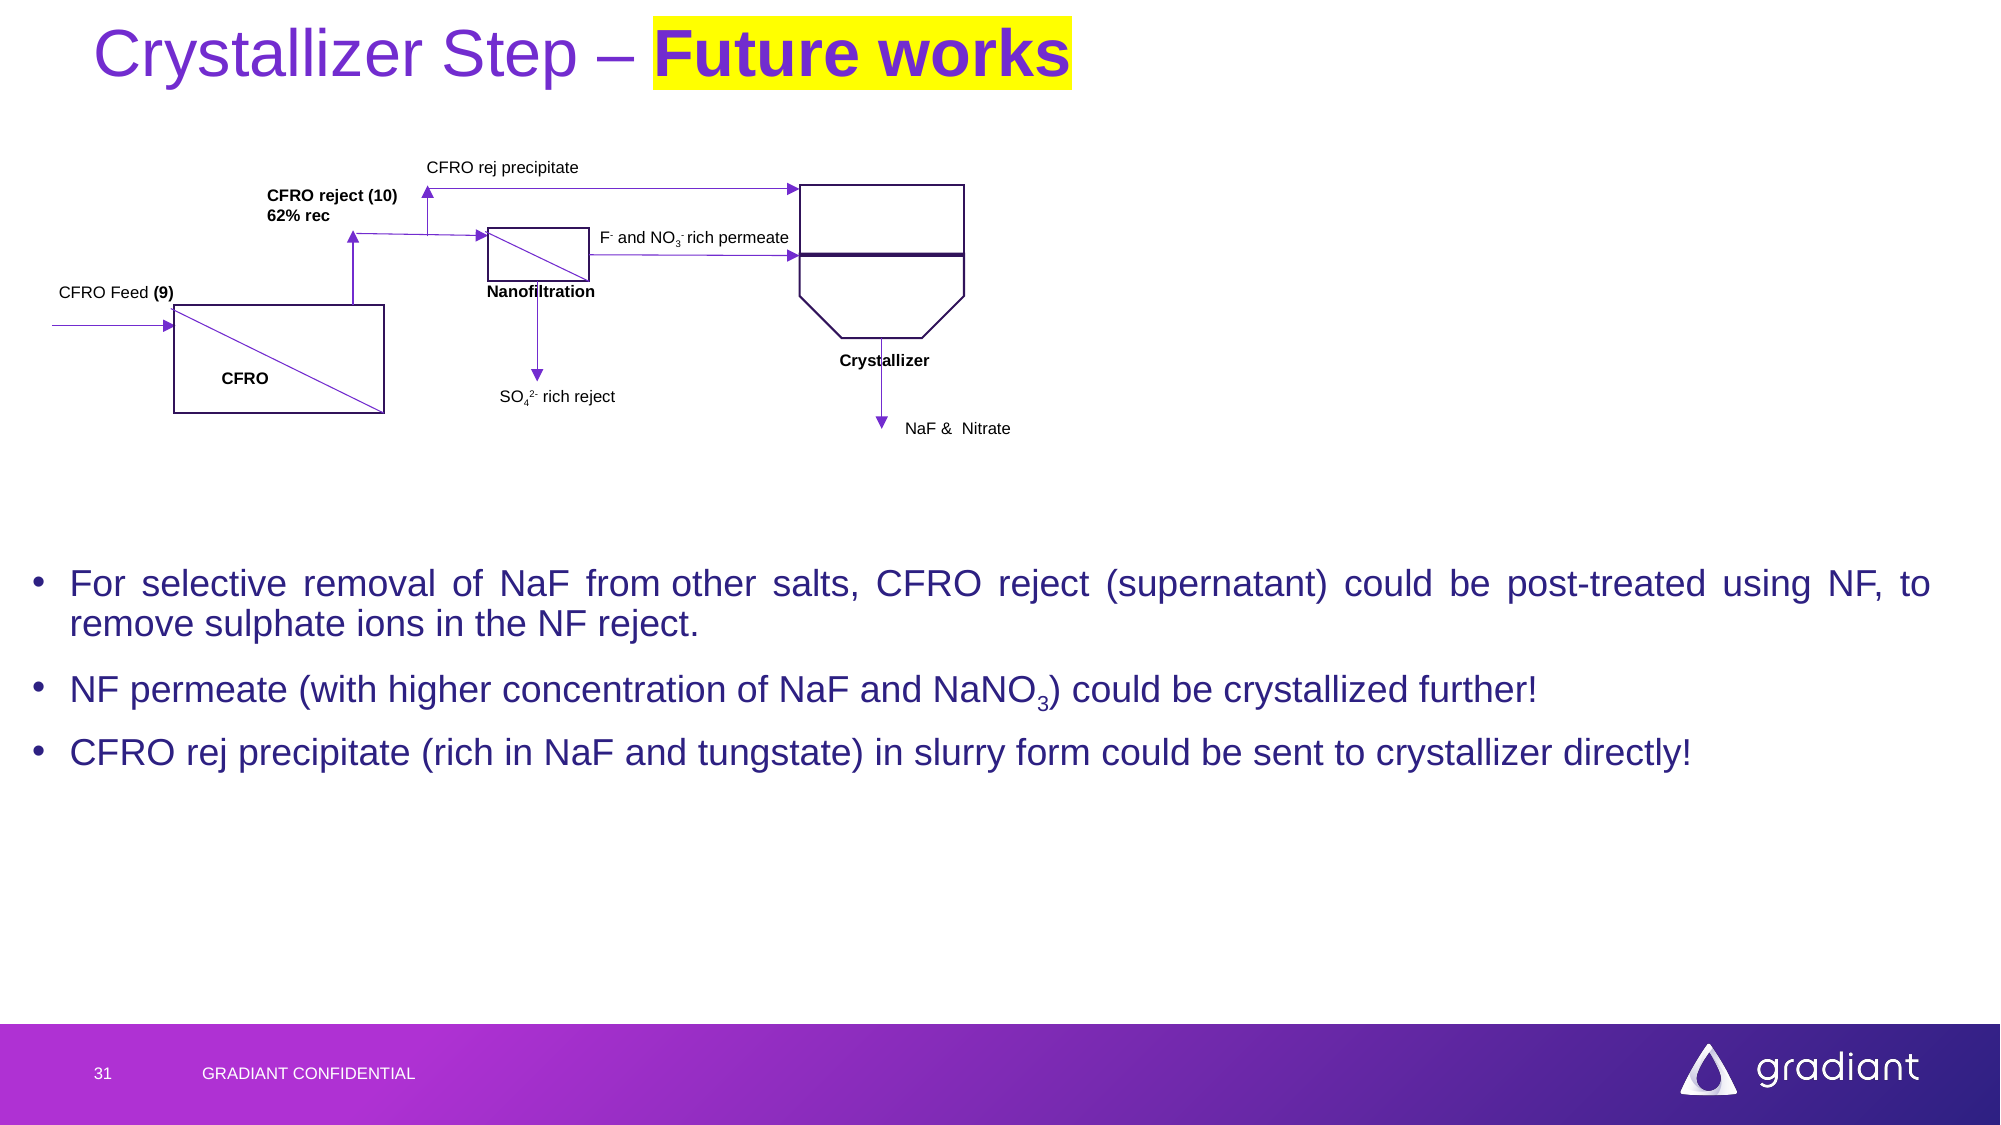

# Crystallizer Step – Future works
 CFRO rej precipitate
F- and NO3- rich permeate

Nanofiltration

Crystallizer
NaF &  Nitrate
CFRO reject (10)
62% rec
 CFRO Feed (9)

CFRO
SO42- rich reject
For selective removal of NaF from other salts, CFRO reject (supernatant) could be post-treated using NF, to remove sulphate ions in the NF reject.
NF permeate (with higher concentration of NaF and NaNO3) could be crystallized further!
CFRO rej precipitate (rich in NaF and tungstate) in slurry form could be sent to crystallizer directly!

31
GRADIANT CONFIDENTIAL